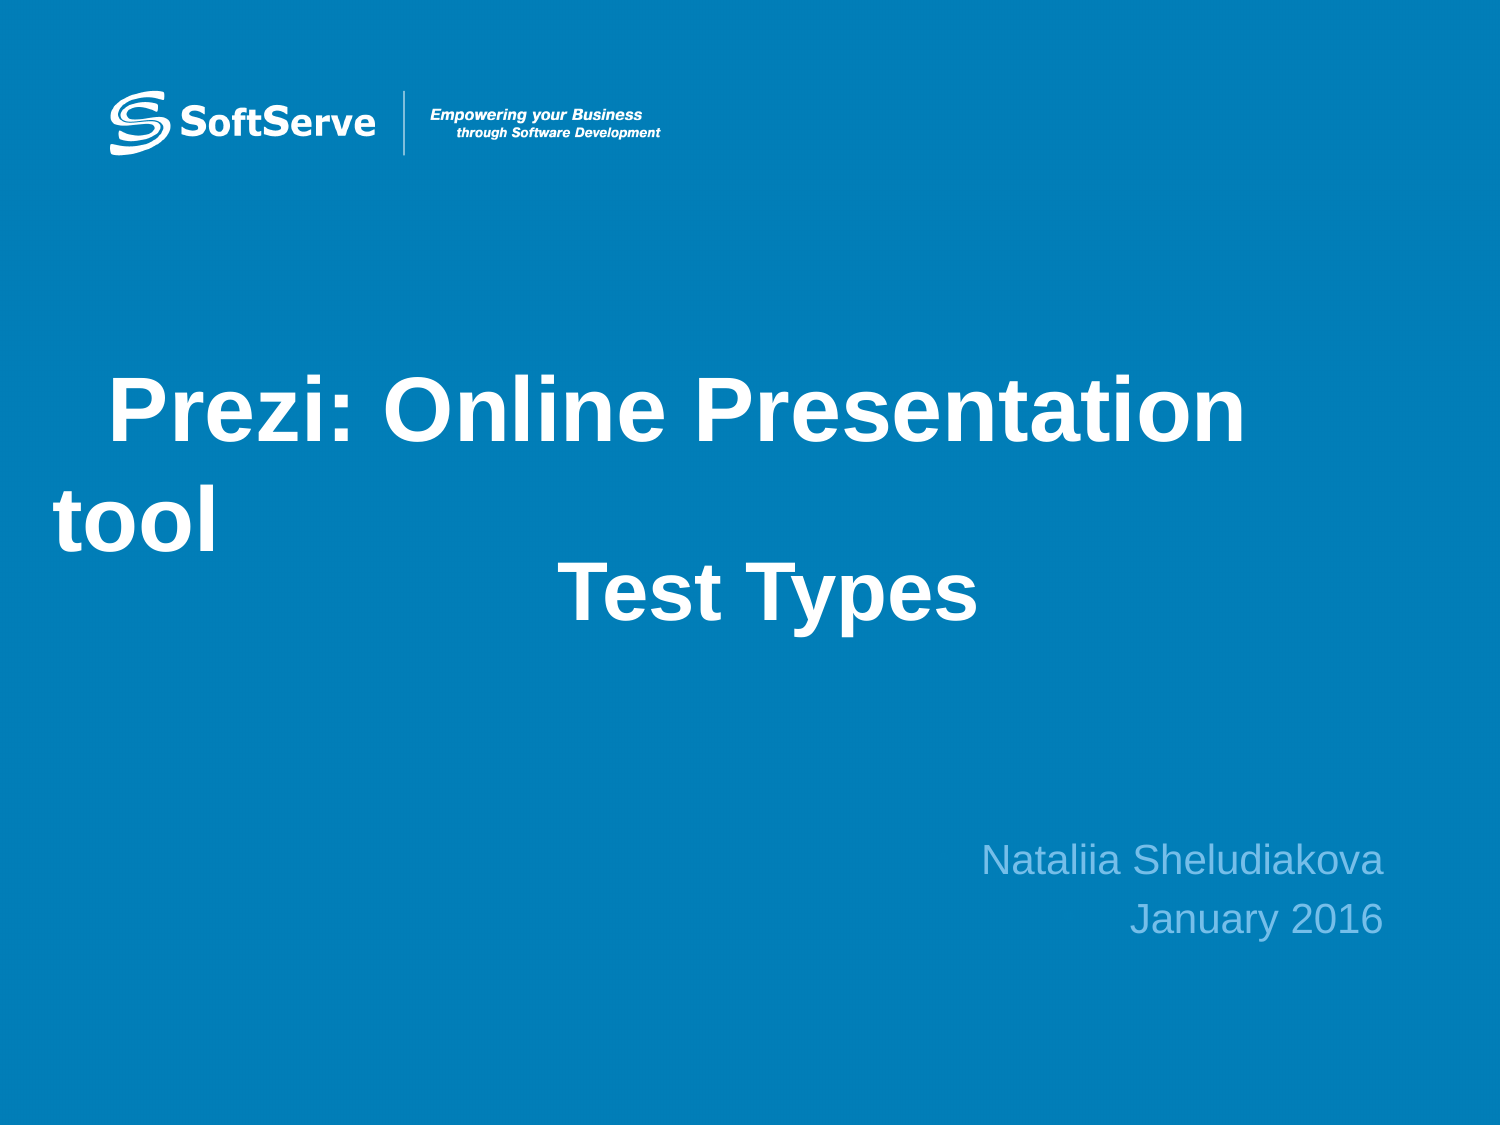

Prezi: Online Presentation tool
# Test Types
Nataliia Sheludiakova
January 2016